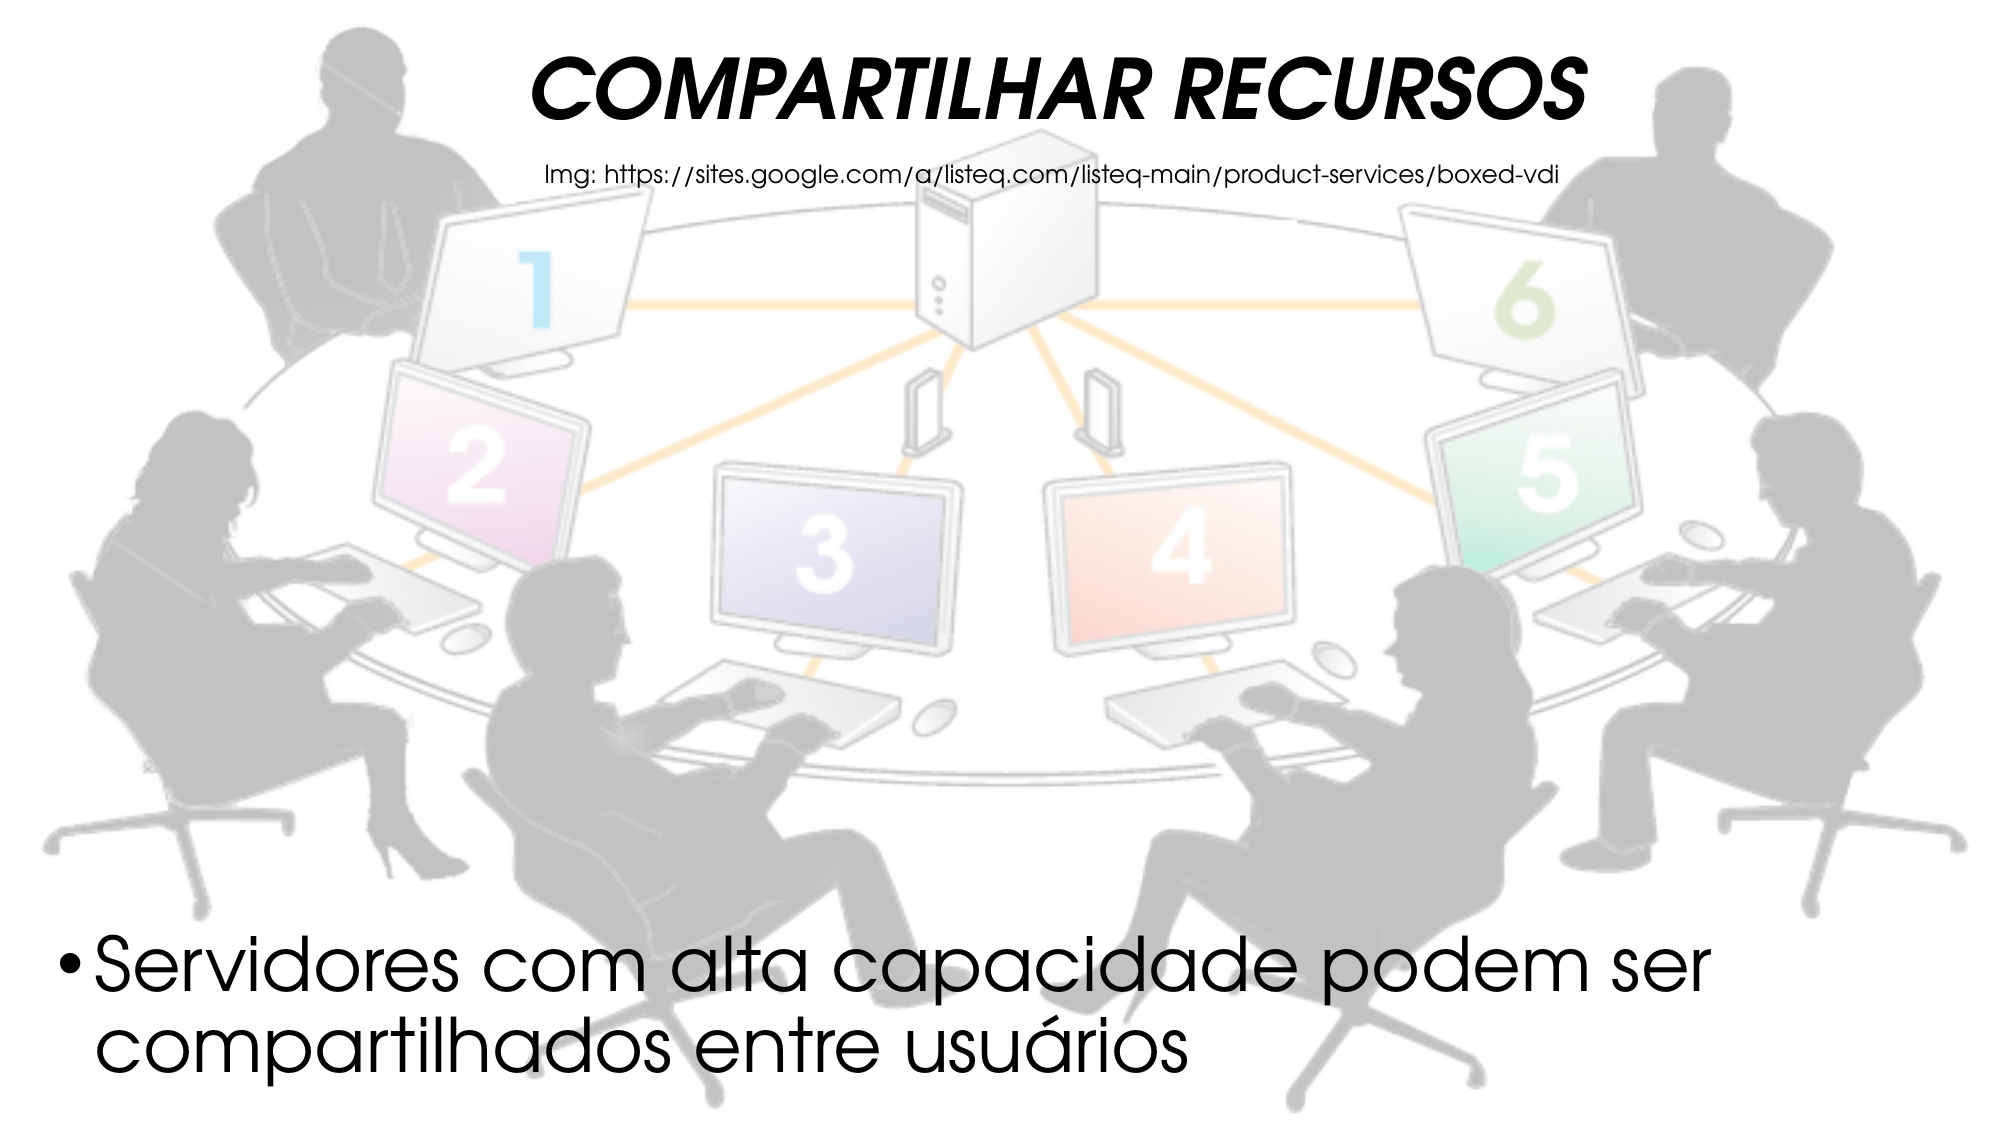

# Compartilhar recursos
55
Img: https://sites.google.com/a/listeq.com/listeq-main/product-services/boxed-vdi
Servidores com alta capacidade podem ser compartilhados entre usuários